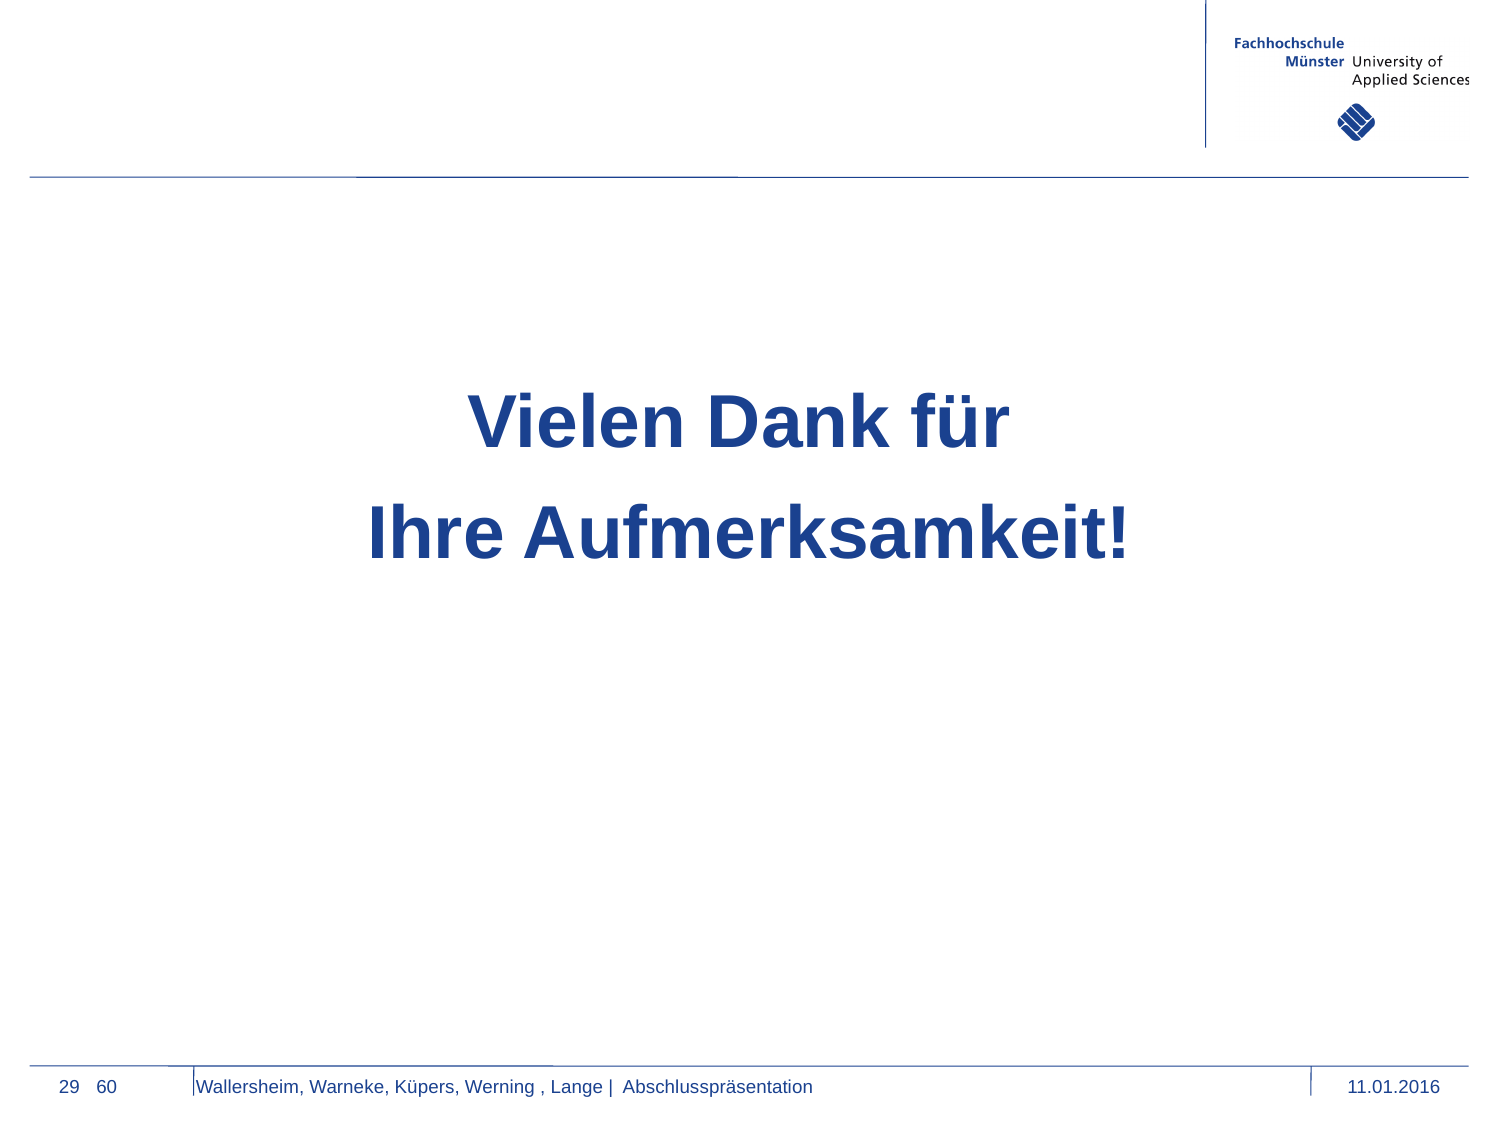

Vielen Dank für
Ihre Aufmerksamkeit!
29
60               Wallersheim, Warneke, Küpers, Werning , Lange |  Abschlusspräsentation
11.01.2016